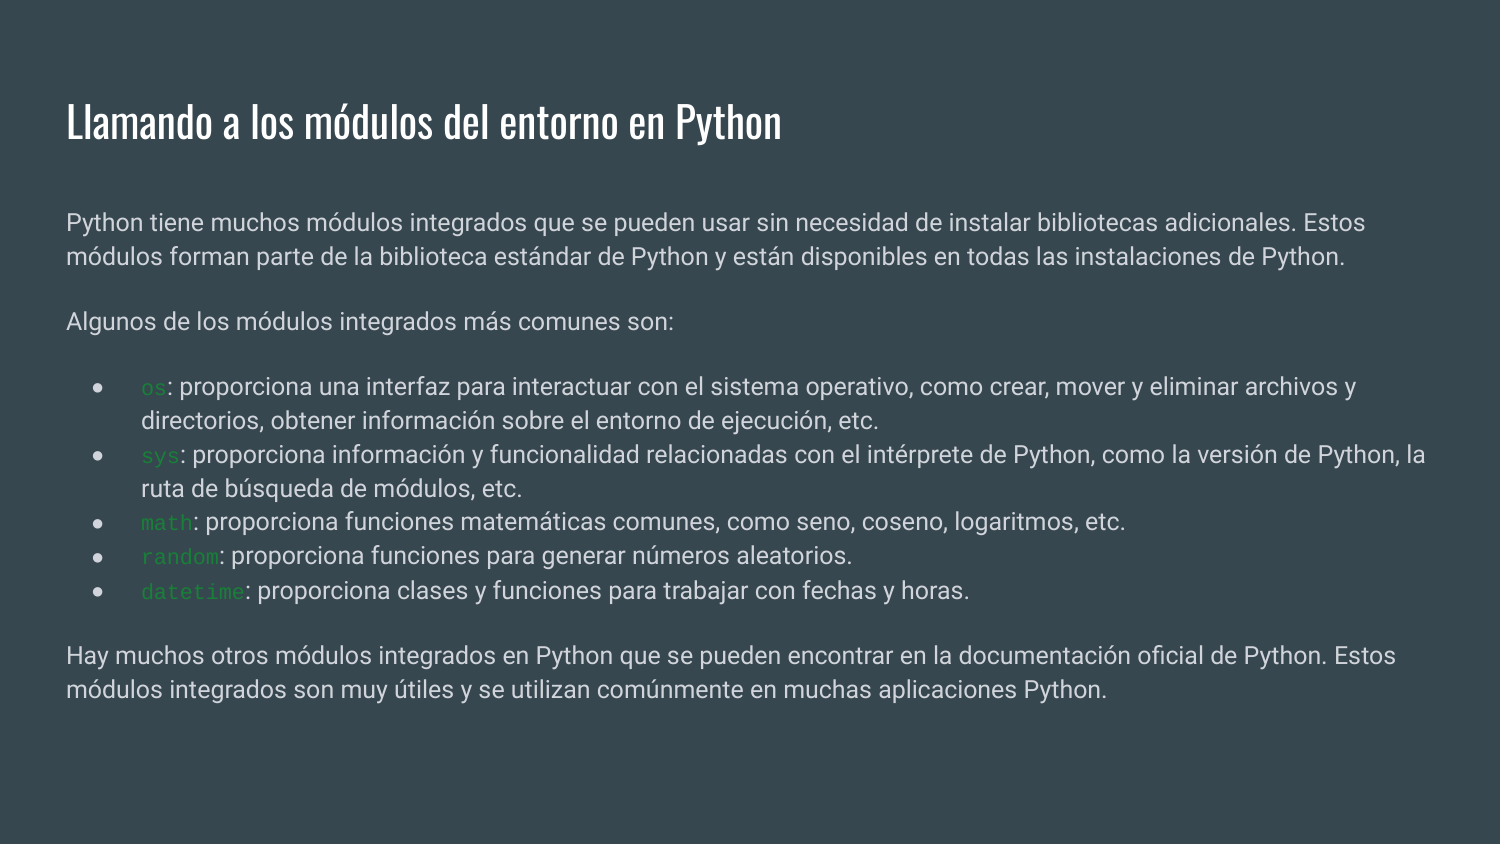

# Llamando a los módulos del entorno en Python
Python tiene muchos módulos integrados que se pueden usar sin necesidad de instalar bibliotecas adicionales. Estos módulos forman parte de la biblioteca estándar de Python y están disponibles en todas las instalaciones de Python.
Algunos de los módulos integrados más comunes son:
os: proporciona una interfaz para interactuar con el sistema operativo, como crear, mover y eliminar archivos y directorios, obtener información sobre el entorno de ejecución, etc.
sys: proporciona información y funcionalidad relacionadas con el intérprete de Python, como la versión de Python, la ruta de búsqueda de módulos, etc.
math: proporciona funciones matemáticas comunes, como seno, coseno, logaritmos, etc.
random: proporciona funciones para generar números aleatorios.
datetime: proporciona clases y funciones para trabajar con fechas y horas.
Hay muchos otros módulos integrados en Python que se pueden encontrar en la documentación oficial de Python. Estos módulos integrados son muy útiles y se utilizan comúnmente en muchas aplicaciones Python.